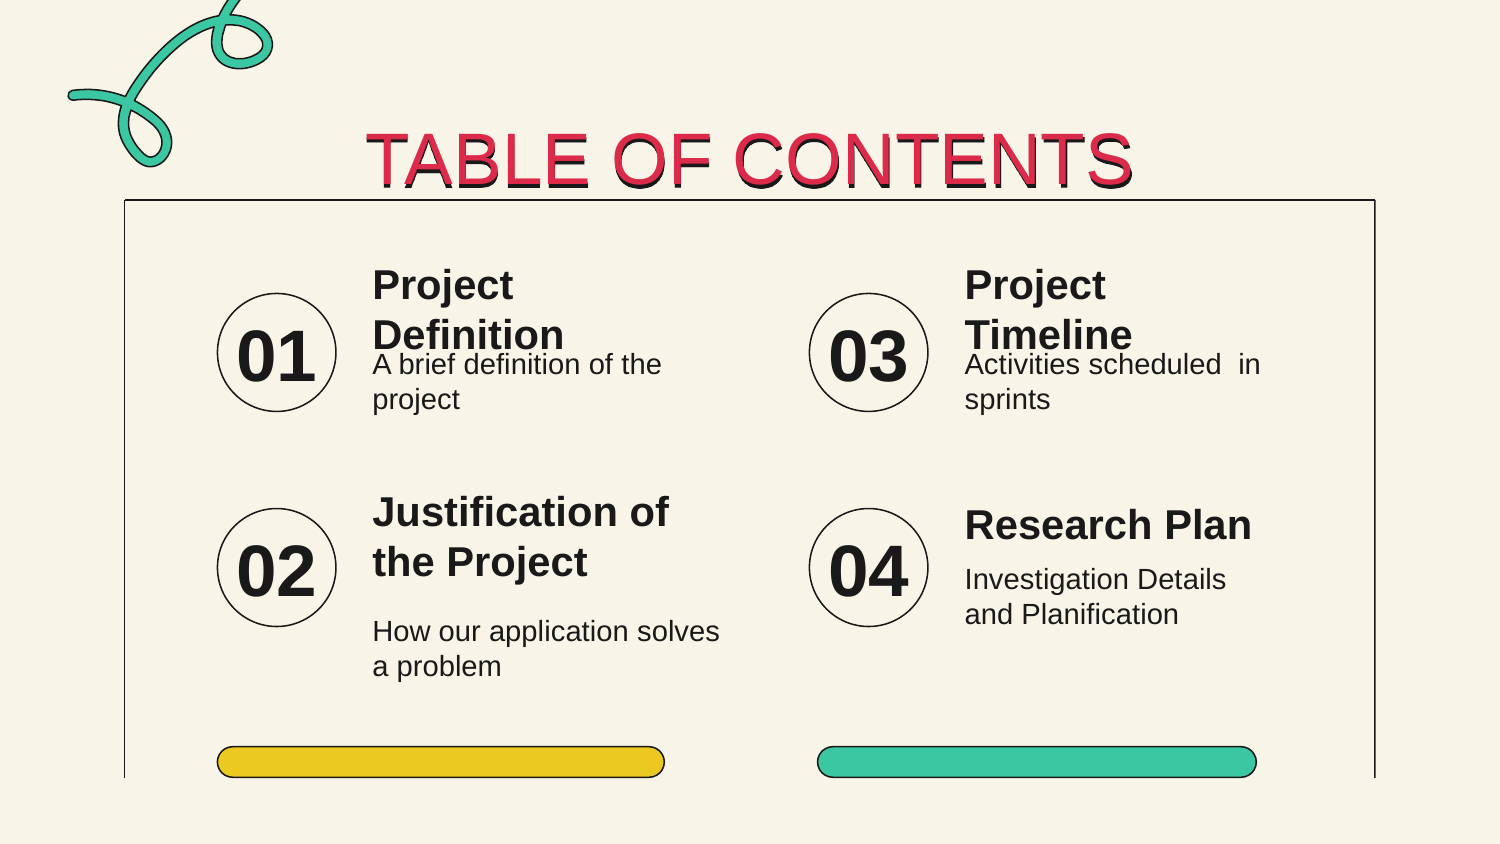

TABLE OF CONTENTS
Project Timeline
Project Definition

# 01
03
A brief definition of the project
Activities scheduled  in sprints
Research Plan
Justification of the Project

02
04
Investigation Details and Planification
How our application solves a problem